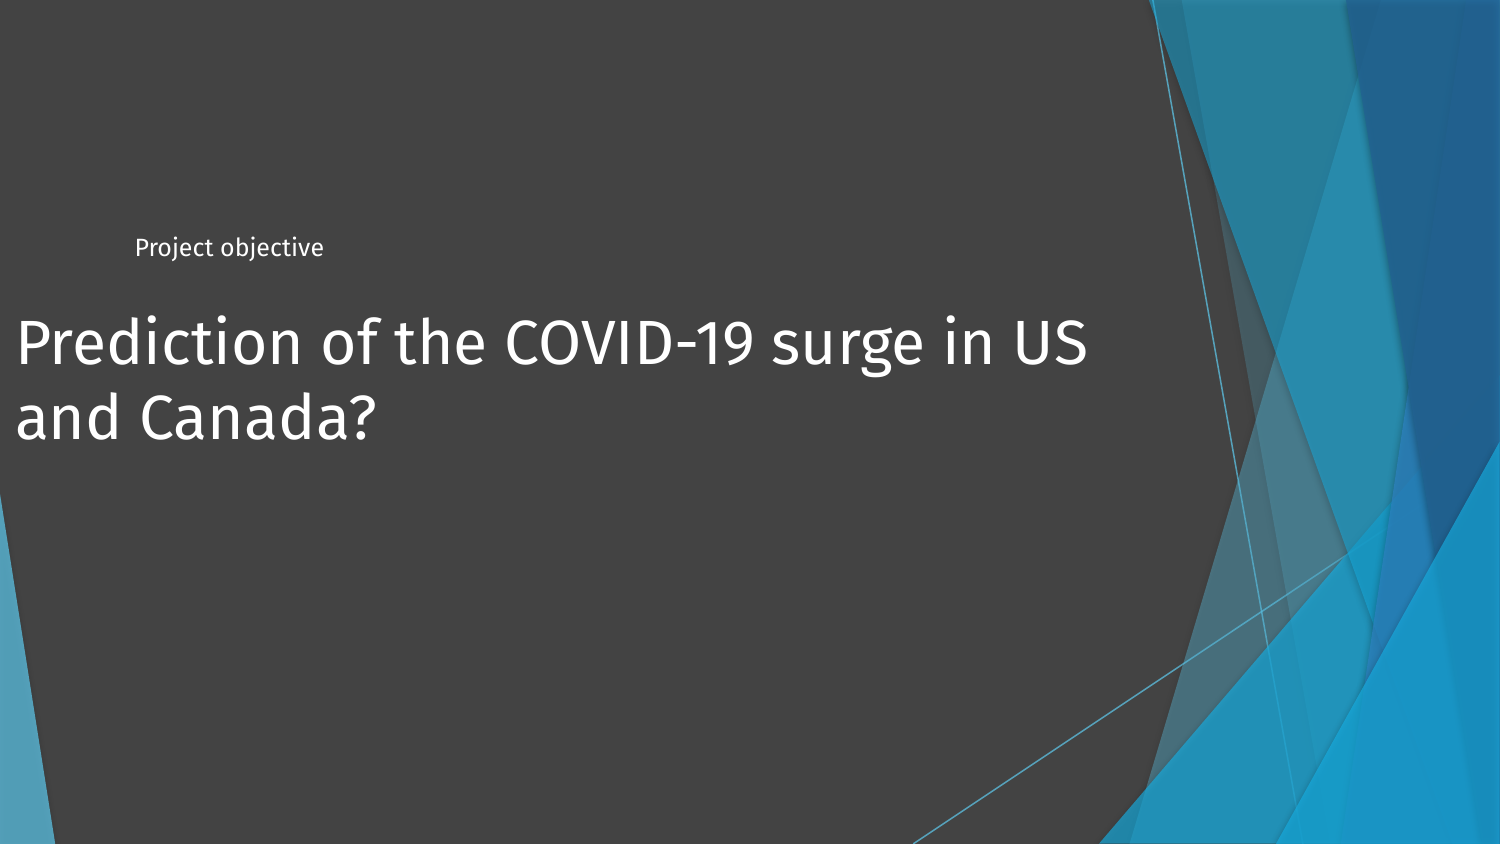

# Project objective
Prediction of the COVID-19 surge in US and Canada?